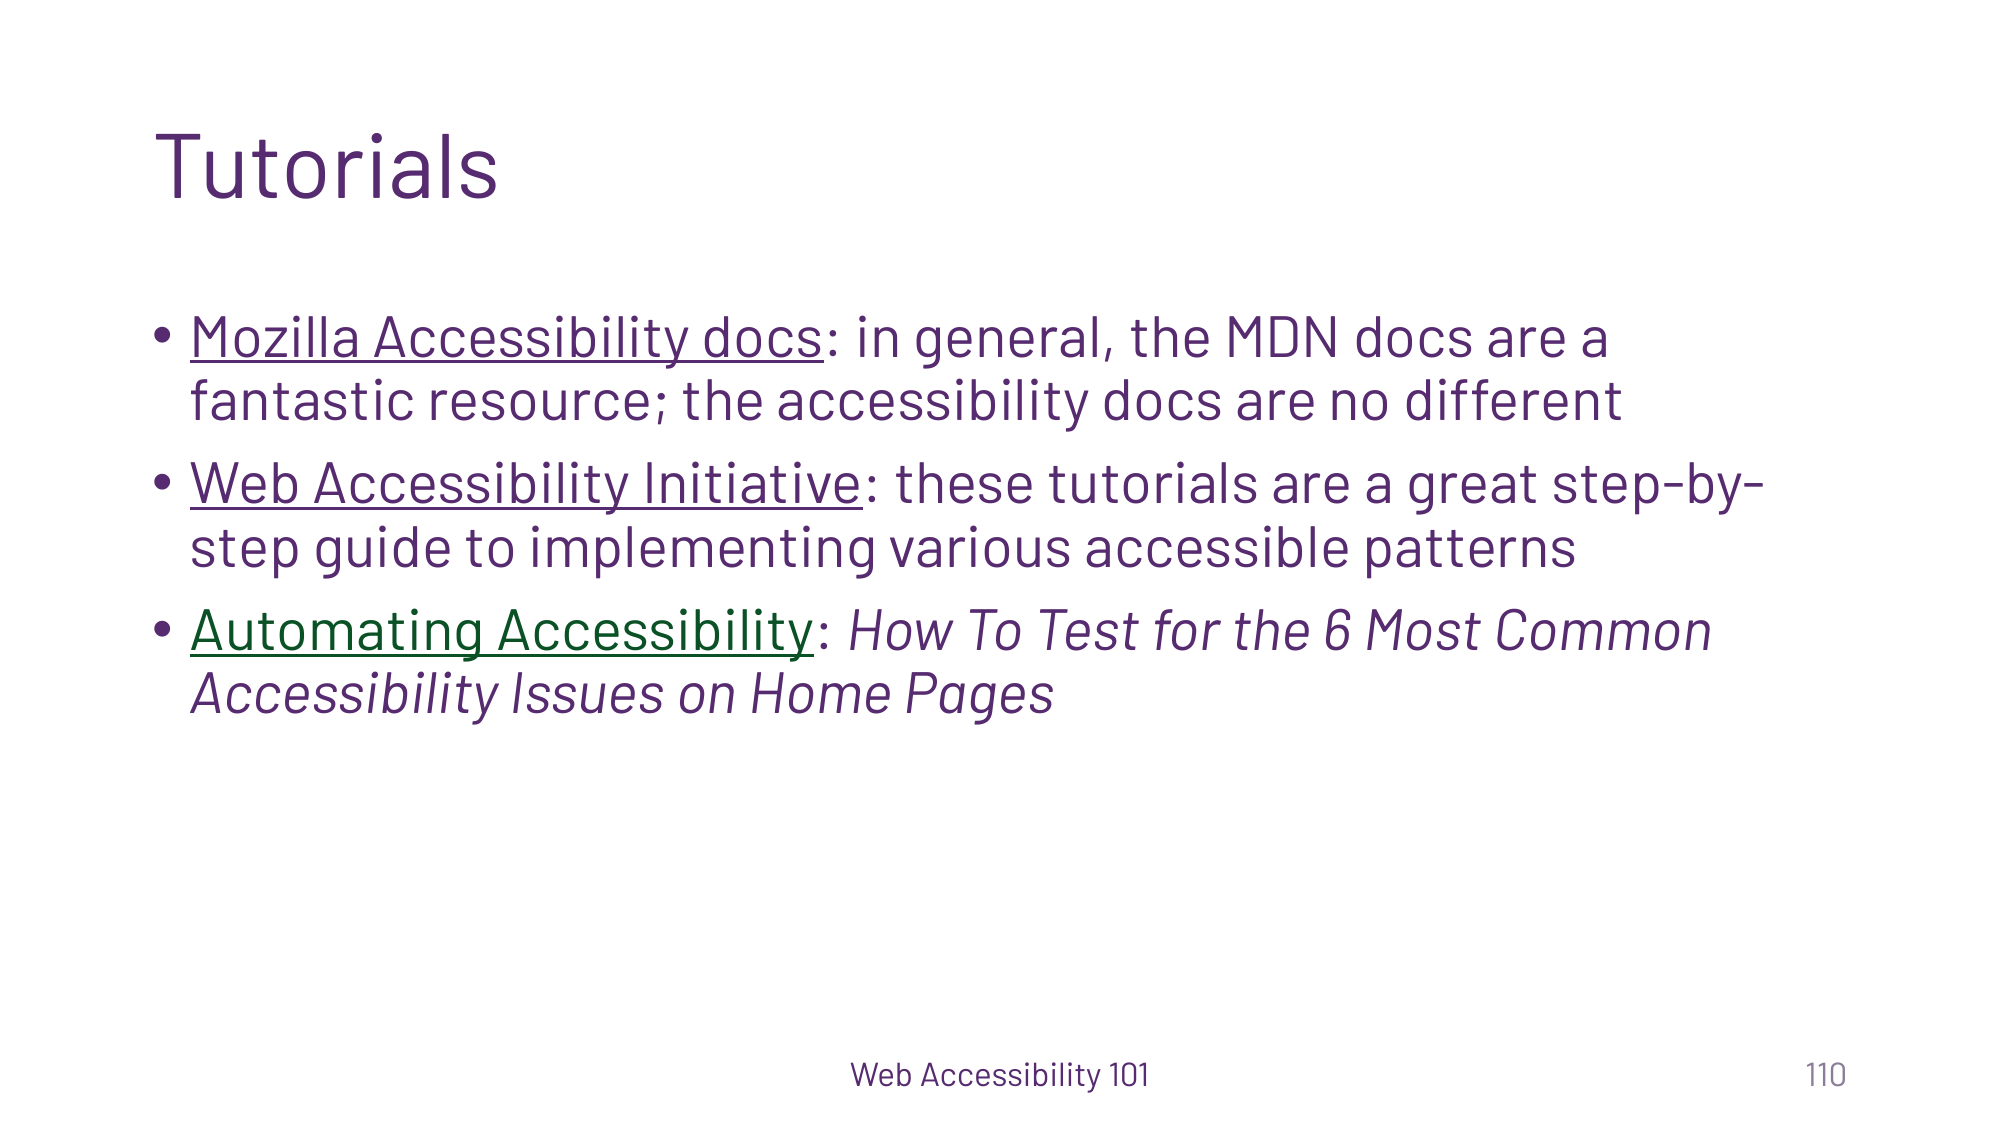

# Tutorials
Mozilla Accessibility docs: in general, the MDN docs are a fantastic resource; the accessibility docs are no different
Web Accessibility Initiative: these tutorials are a great step-by-step guide to implementing various accessible patterns
Automating Accessibility: How To Test for the 6 Most Common Accessibility Issues on Home Pages

Web Accessibility 101
110